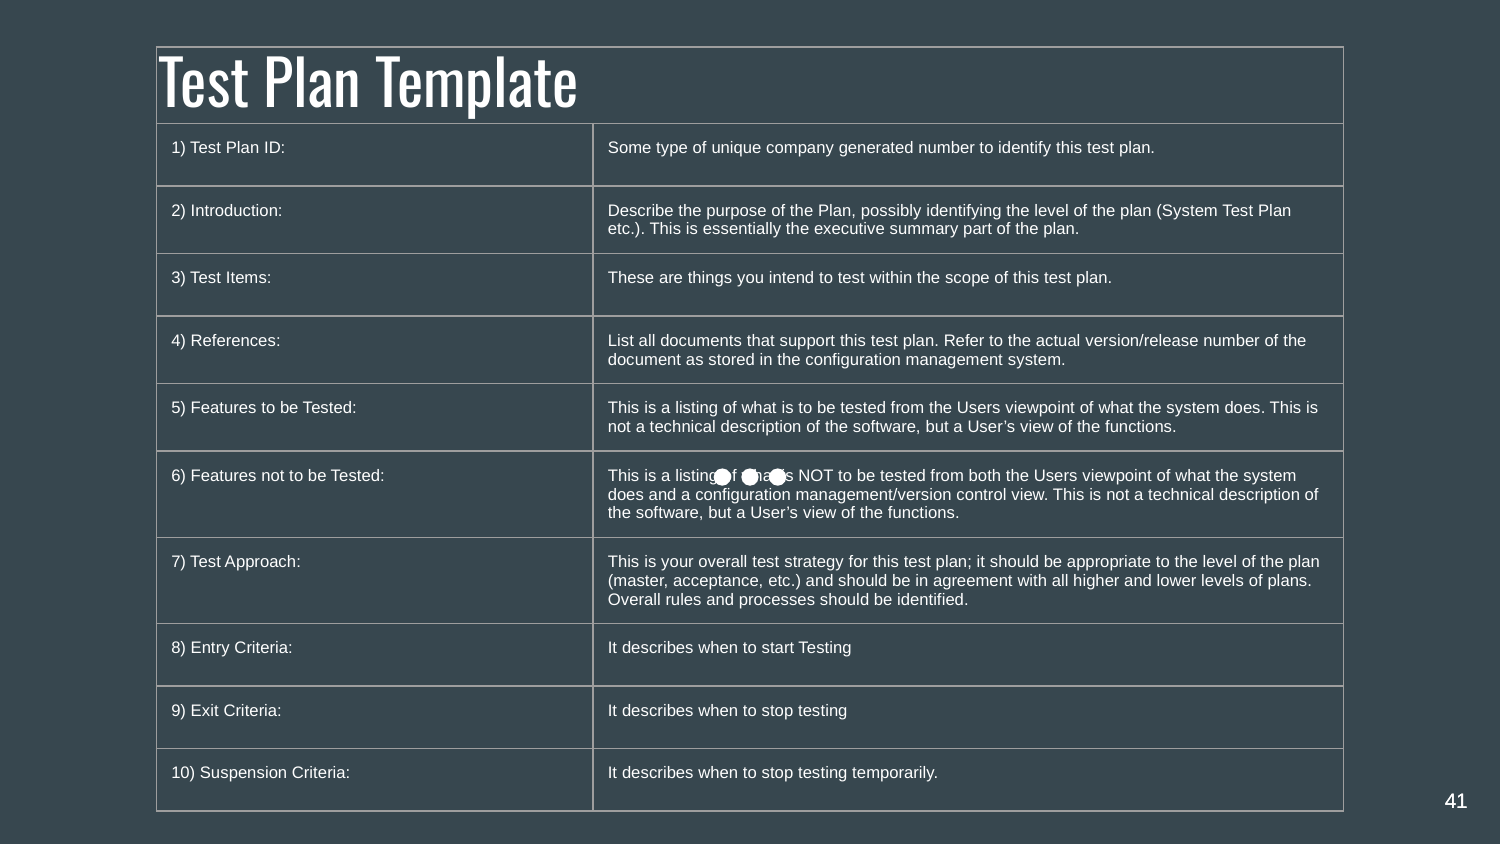

Test Plan Template

|  |  |
| --- | --- |
| 1) Test Plan ID: | Some type of unique company generated number to identify this test plan. |
| 2) Introduction: | Describe the purpose of the Plan, possibly identifying the level of the plan (System Test Plan etc.). This is essentially the executive summary part of the plan. |
| 3) Test Items: | These are things you intend to test within the scope of this test plan. |
| 4) References: | List all documents that support this test plan. Refer to the actual version/release number of the document as stored in the configuration management system. |
| 5) Features to be Tested: | This is a listing of what is to be tested from the Users viewpoint of what the system does. This is not a technical description of the software, but a User’s view of the functions. |
| 6) Features not to be Tested: | This is a listing of what is NOT to be tested from both the Users viewpoint of what the system does and a configuration management/version control view. This is not a technical description of the software, but a User’s view of the functions. |
| 7) Test Approach: | This is your overall test strategy for this test plan; it should be appropriate to the level of the plan (master, acceptance, etc.) and should be in agreement with all higher and lower levels of plans. Overall rules and processes should be identified. |
| 8) Entry Criteria: | It describes when to start Testing |
| 9) Exit Criteria: | It describes when to stop testing |
| 10) Suspension Criteria: | It describes when to stop testing temporarily. |

41
41